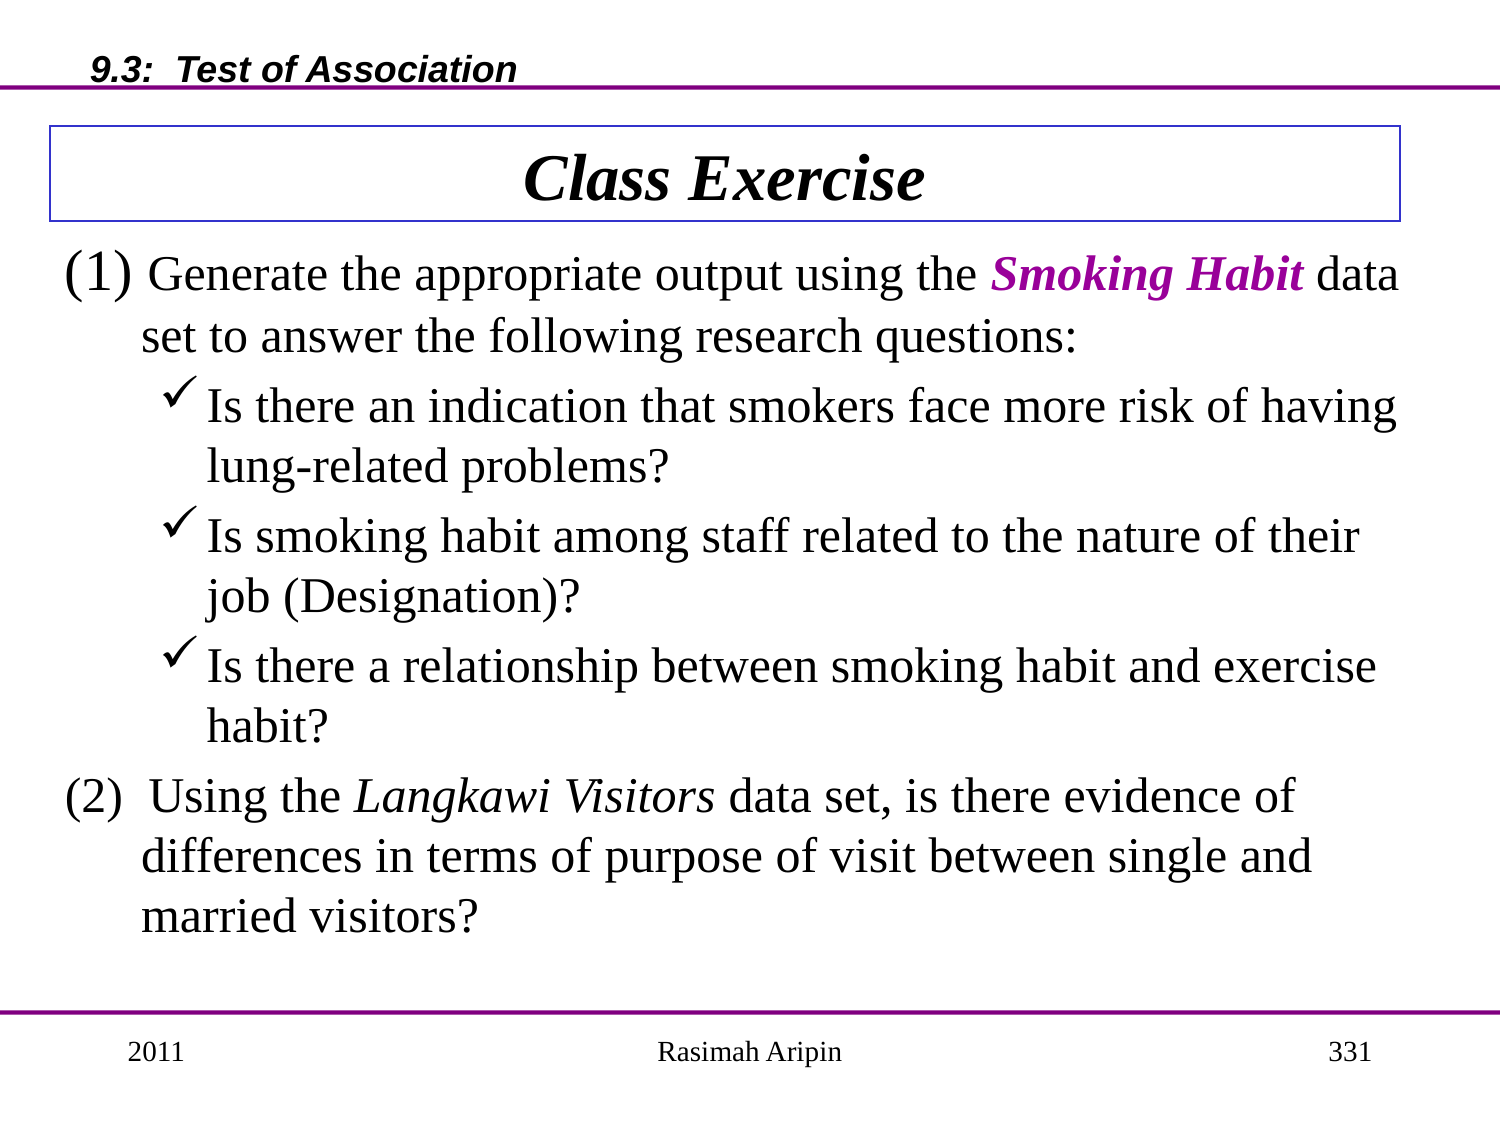

9.3:  Test of Association
Class Exercise
(1) Generate the appropriate output using the Smoking Habit data set to answer the following research questions:
Is there an indication that smokers face more risk of having lung-related problems?
Is smoking habit among staff related to the nature of their job (Designation)?
Is there a relationship between smoking habit and exercise habit?
(2)  Using the Langkawi Visitors data set, is there evidence of differences in terms of purpose of visit between single and married visitors?
2011
Rasimah Aripin
331